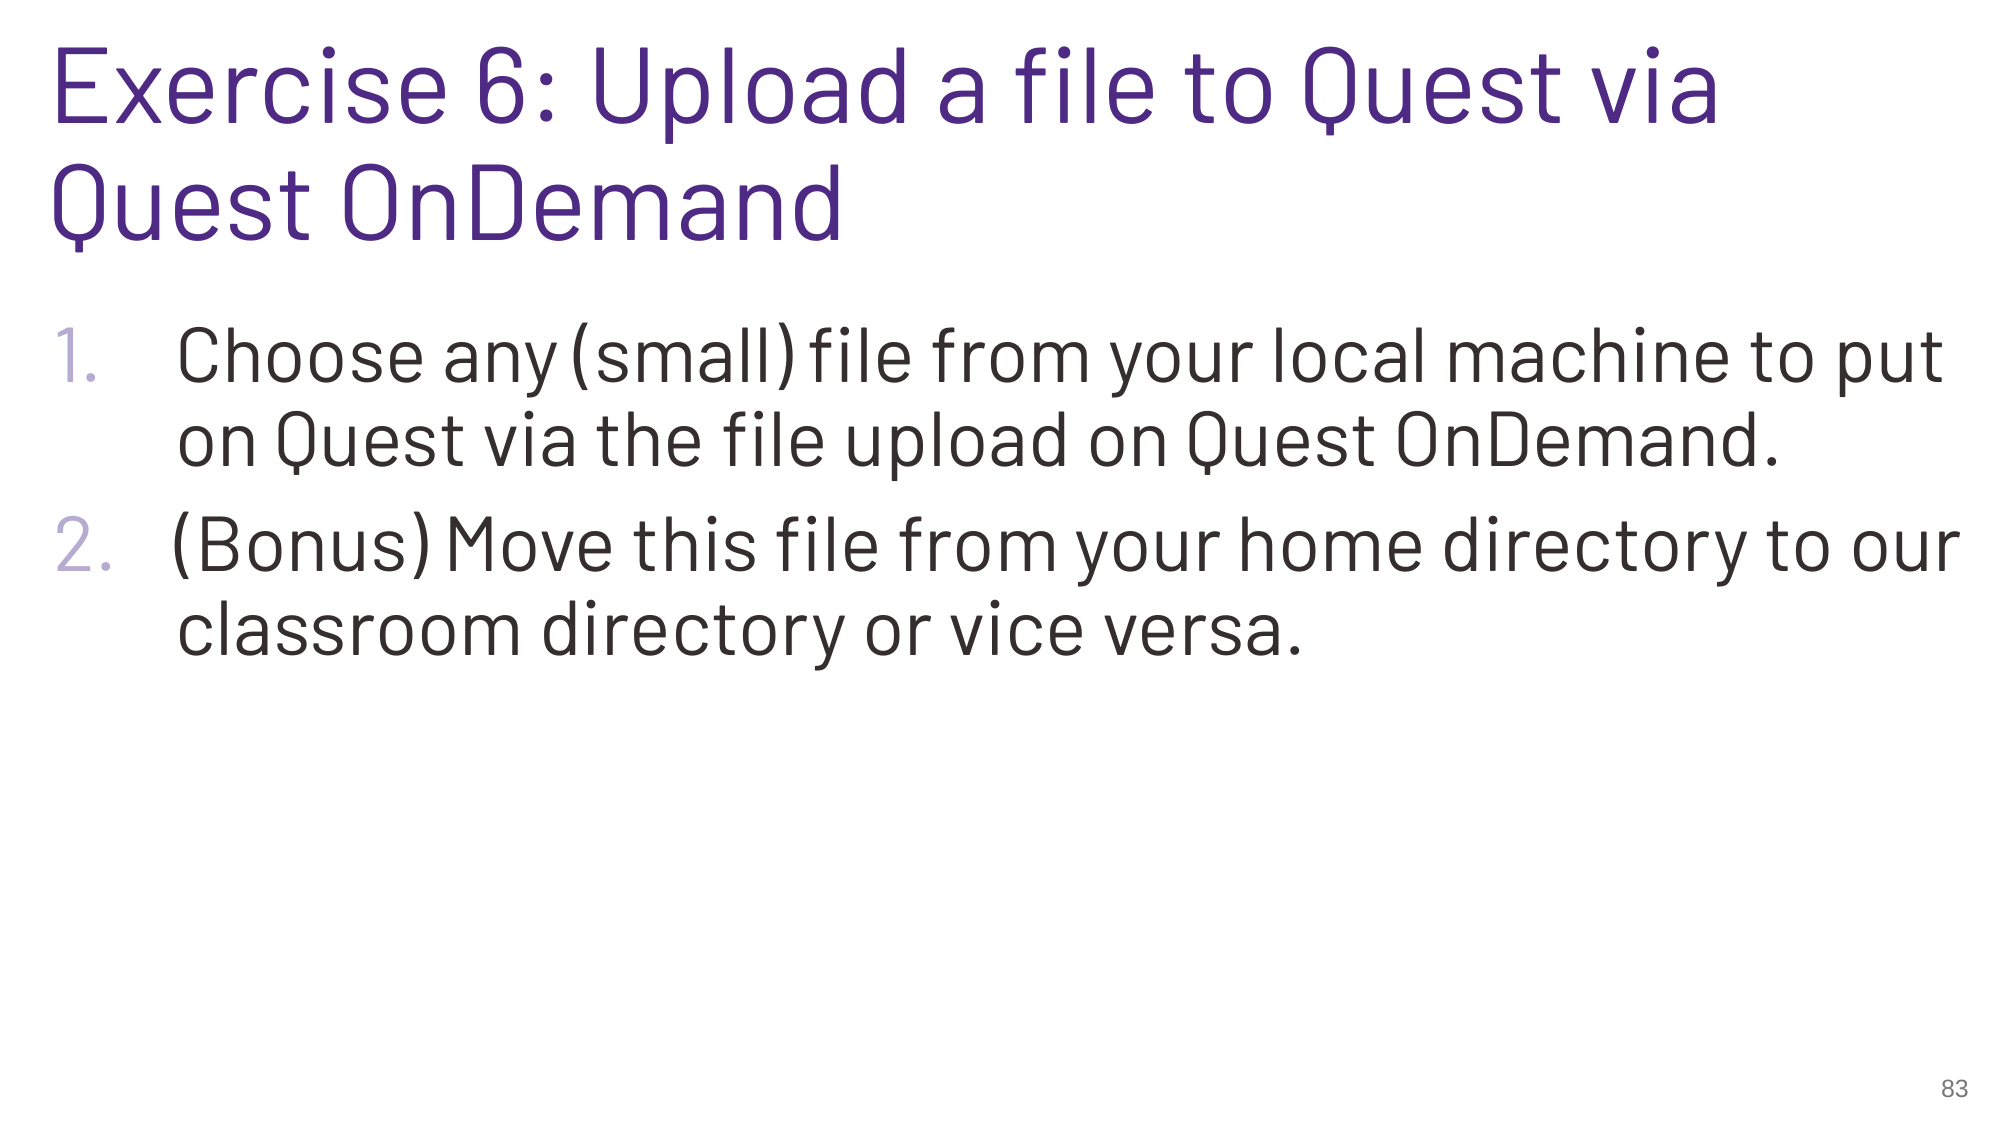

# Exercise 6: Upload a file to Quest via Quest OnDemand
Choose any (small) file from your local machine to put on Quest via the file upload on Quest OnDemand.
(Bonus) Move this file from your home directory to our classroom directory or vice versa.
83